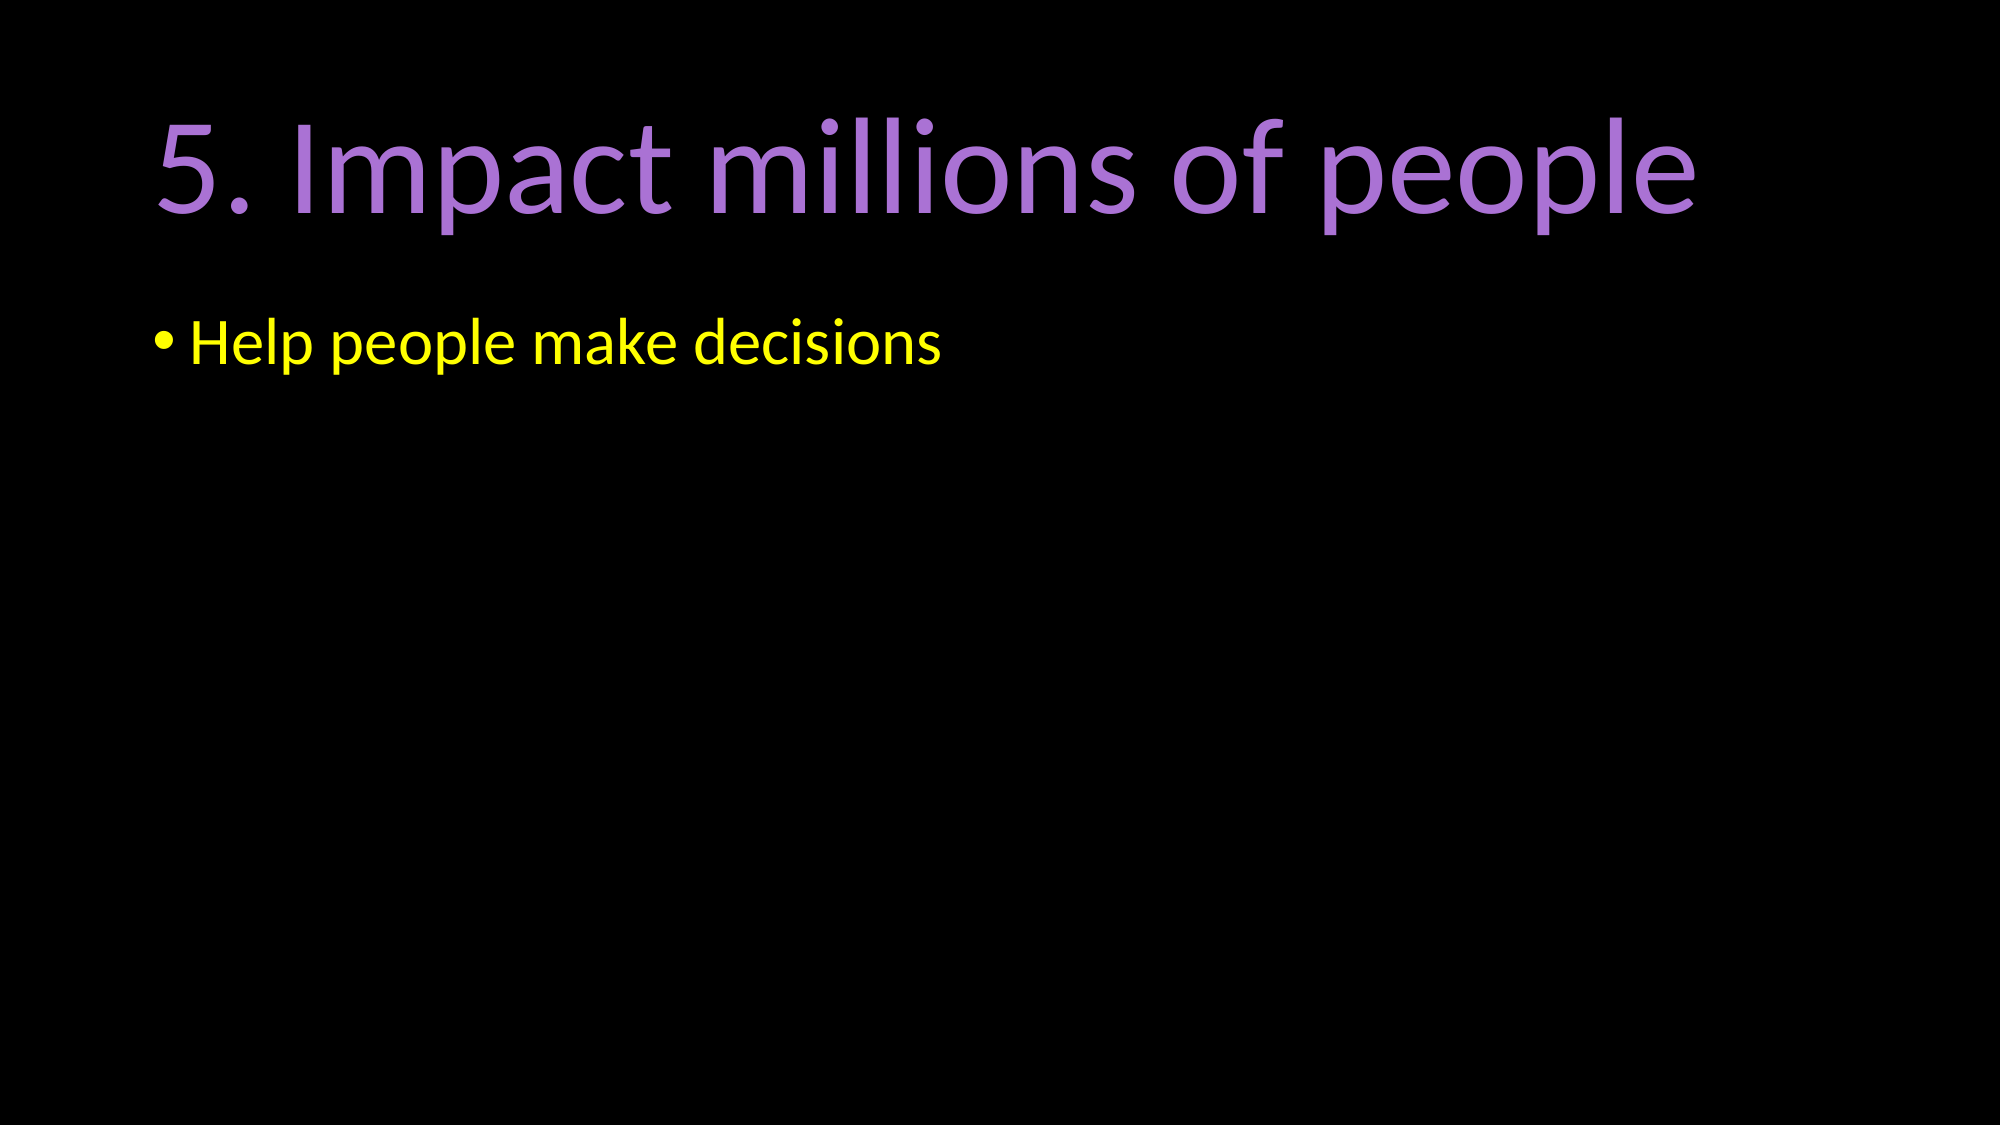

# 5. Impact millions of people
Help people make decisions